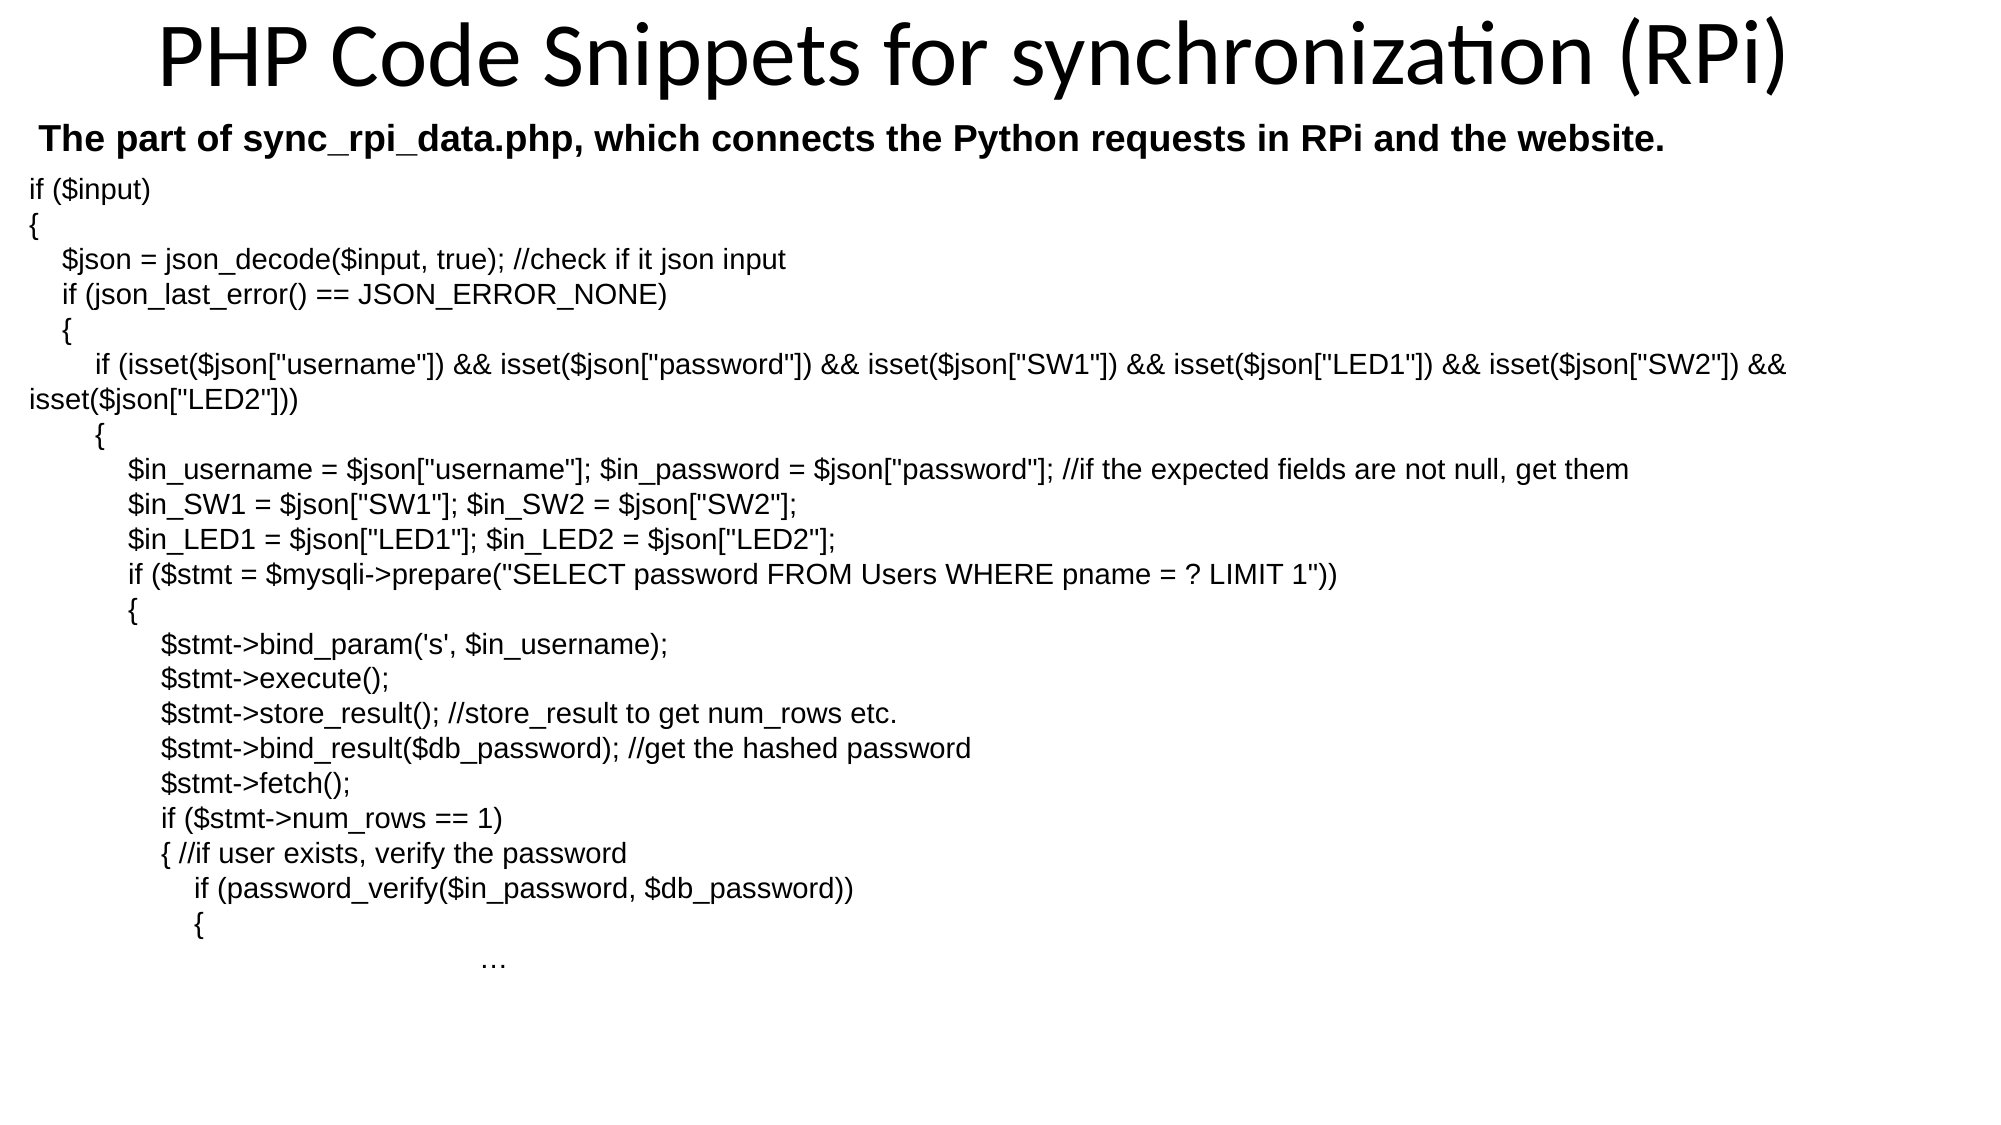

PHP Code Snippets for synchronization (RPi)
The part of sync_rpi_data.php, which connects the Python requests in RPi and the website.
if ($input)
{
    $json = json_decode($input, true); //check if it json input
    if (json_last_error() == JSON_ERROR_NONE)
    {
        if (isset($json["username"]) && isset($json["password"]) && isset($json["SW1"]) && isset($json["LED1"]) && isset($json["SW2"]) && isset($json["LED2"]))
        {
            $in_username = $json["username"]; $in_password = $json["password"]; //if the expected fields are not null, get them
            $in_SW1 = $json["SW1"]; $in_SW2 = $json["SW2"];
            $in_LED1 = $json["LED1"]; $in_LED2 = $json["LED2"];
            if ($stmt = $mysqli->prepare("SELECT password FROM Users WHERE pname = ? LIMIT 1"))
            {
                $stmt->bind_param('s', $in_username);
                $stmt->execute();
                $stmt->store_result(); //store_result to get num_rows etc.
                $stmt->bind_result($db_password); //get the hashed password
                $stmt->fetch();
                if ($stmt->num_rows == 1)
                { //if user exists, verify the password
                    if (password_verify($in_password, $db_password))
                    {
			…